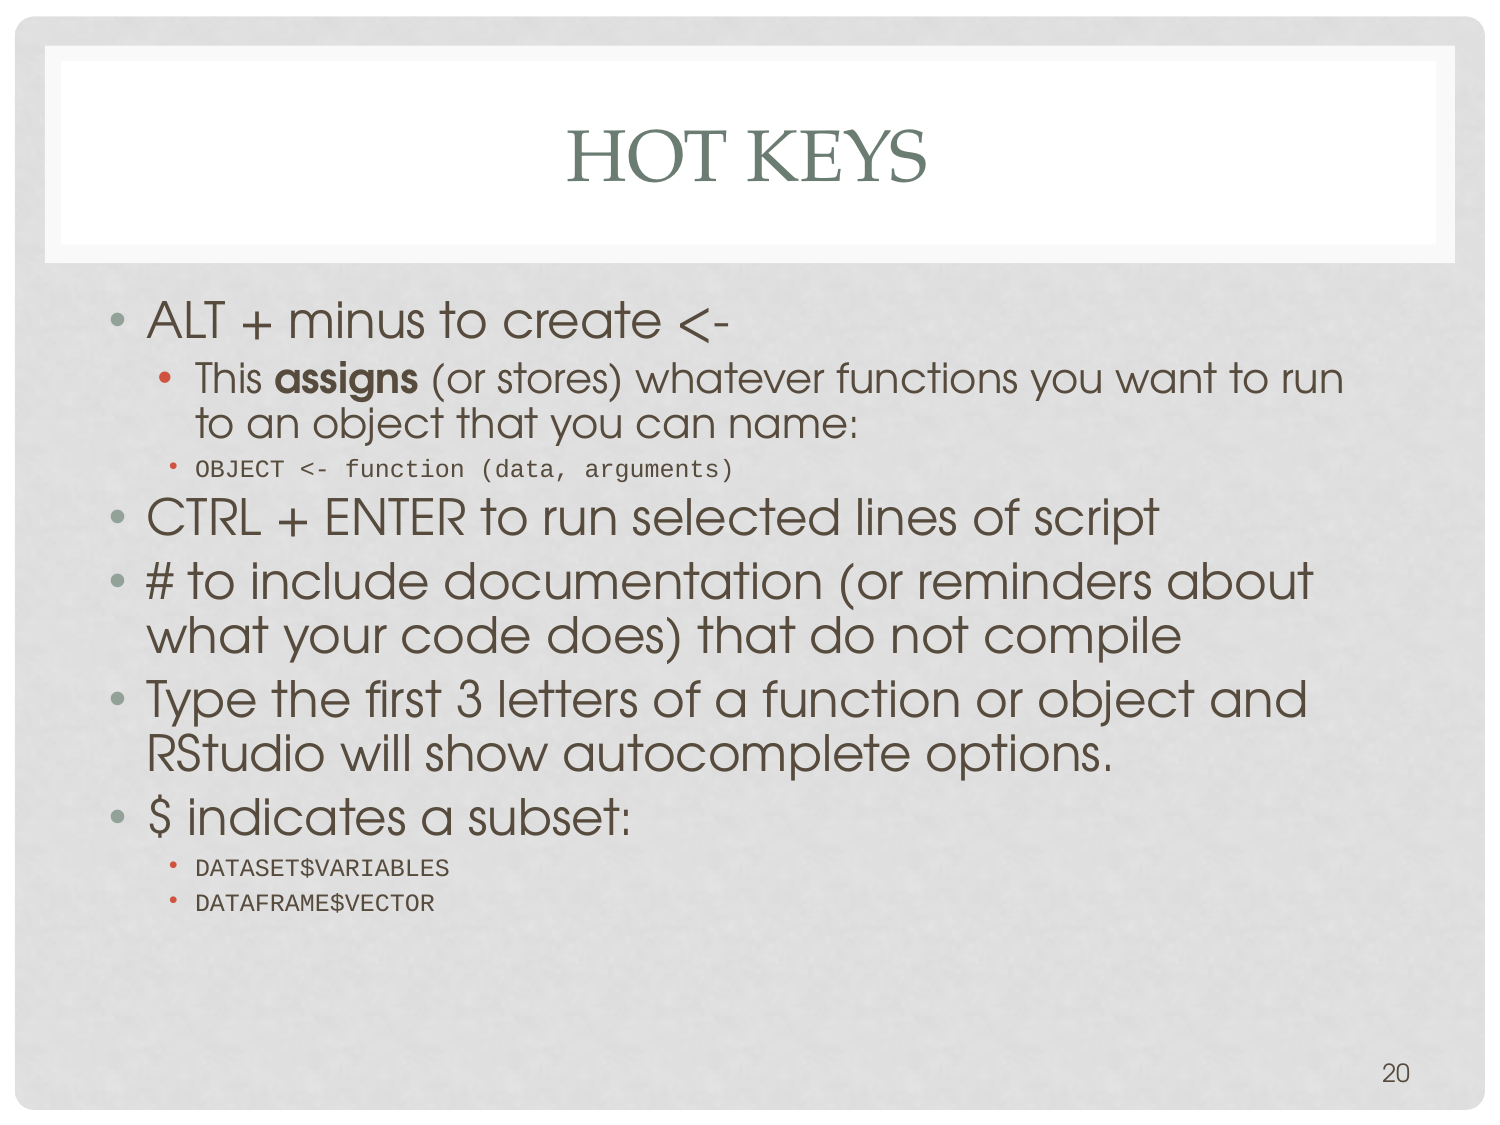

# HOT KEYS
ALT + minus to create <-
This assigns (or stores) whatever functions you want to run
to an object that you can name:
OBJECT <- function (data, arguments)
CTRL + ENTER to run selected lines of script
# to include documentation (or reminders about what your code does) that do not compile
Type the first 3 letters of a function or object and RStudio will show autocomplete options.
$ indicates a subset:
DATASET$VARIABLES
DATAFRAME$VECTOR

20